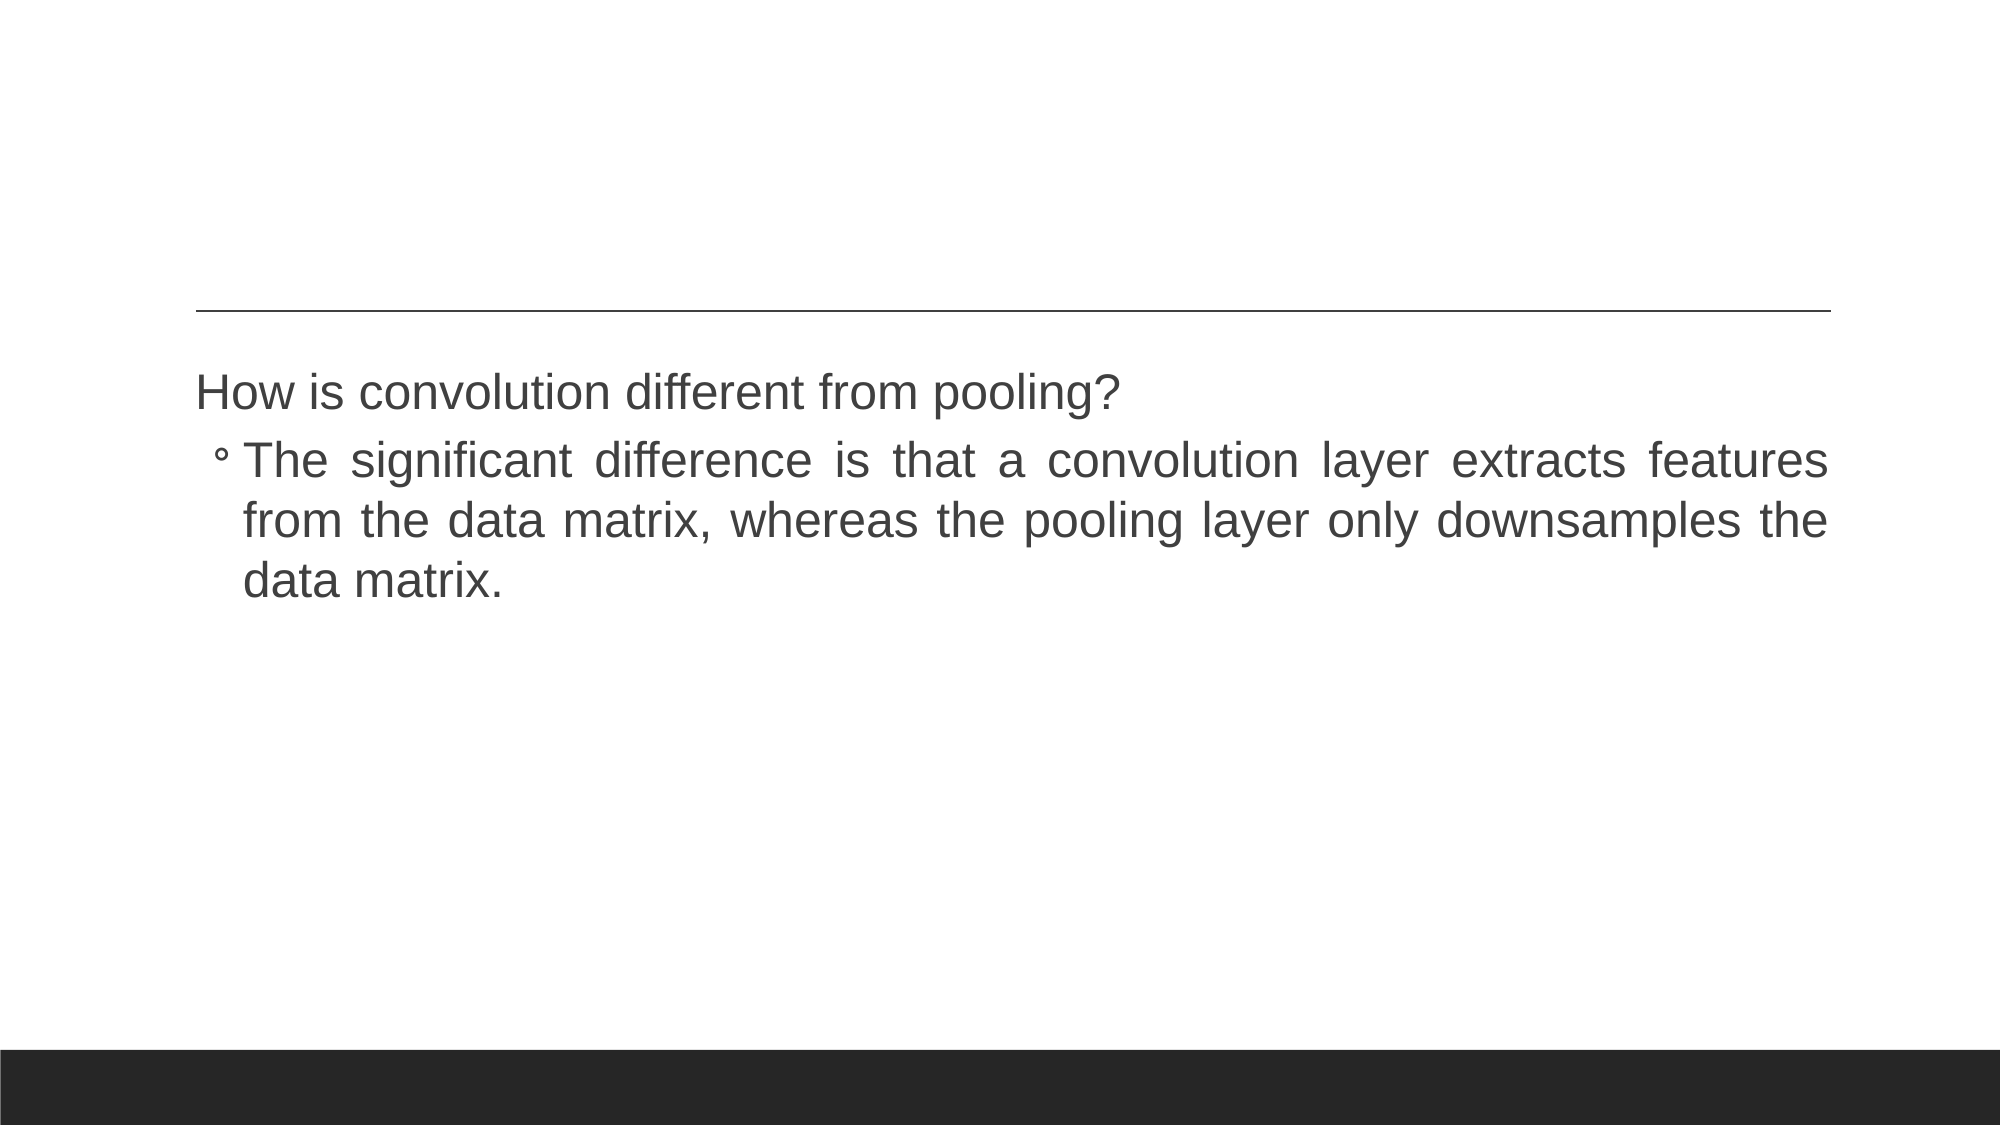

How is convolution different from pooling?
The significant difference is that a convolution layer extracts features from the data matrix, whereas the pooling layer only downsamples the data matrix.